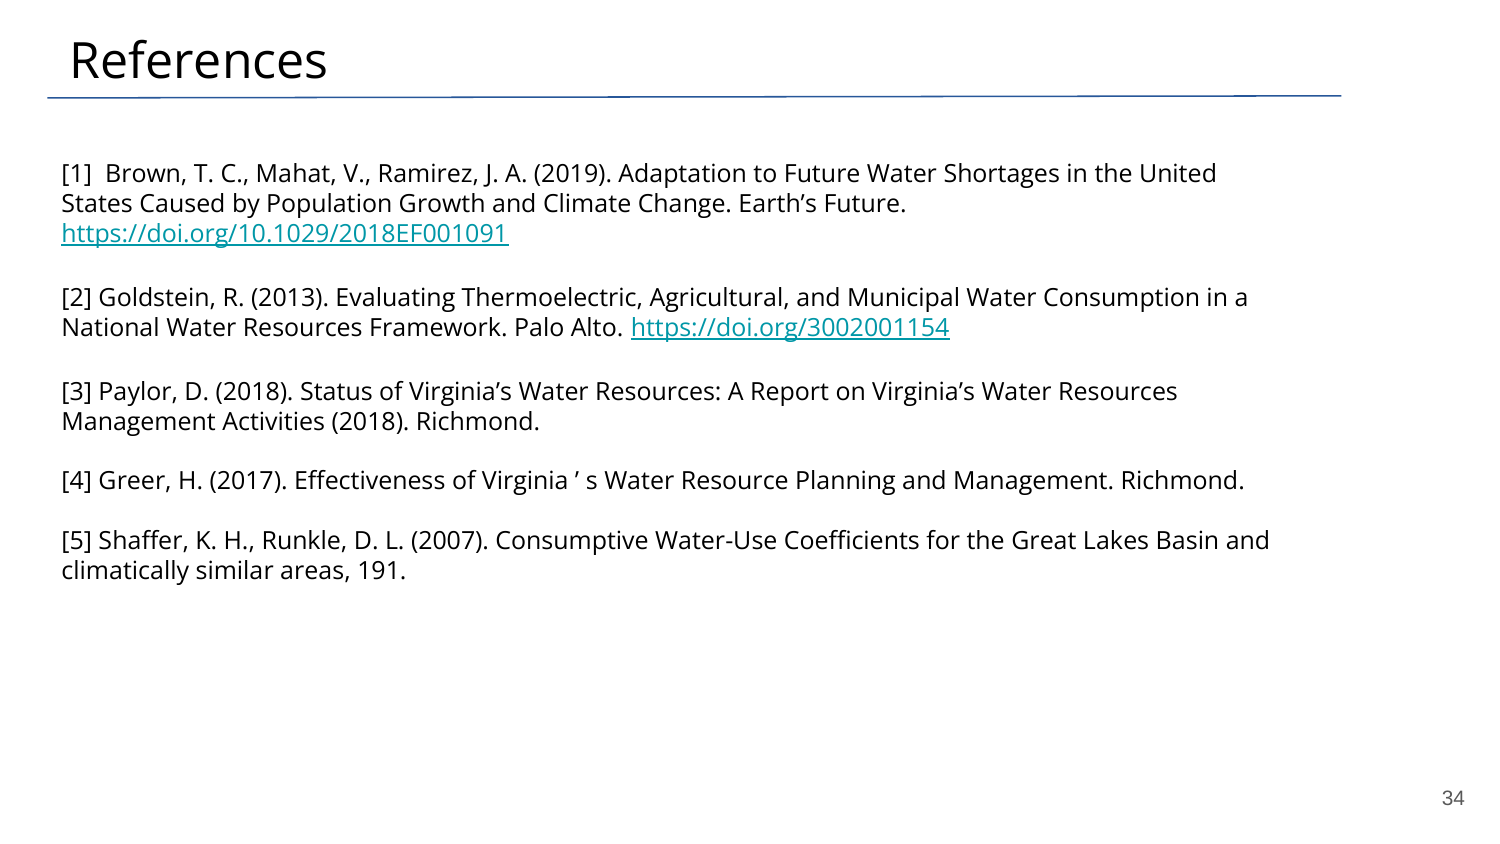

# References
[1]  Brown, T. C., Mahat, V., Ramirez, J. A. (2019). Adaptation to Future Water Shortages in the United States Caused by Population Growth and Climate Change. Earth’s Future. https://doi.org/10.1029/2018EF001091

[2] Goldstein, R. (2013). Evaluating Thermoelectric, Agricultural, and Municipal Water Consumption in a National Water Resources Framework. Palo Alto. https://doi.org/3002001154

[3] Paylor, D. (2018). Status of Virginia’s Water Resources: A Report on Virginia’s Water Resources Management Activities (2018). Richmond.

[4] Greer, H. (2017). Effectiveness of Virginia ’ s Water Resource Planning and Management. Richmond.

[5] Shaffer, K. H., Runkle, D. L. (2007). Consumptive Water-Use Coefficients for the Great Lakes Basin and climatically similar areas, 191.
34